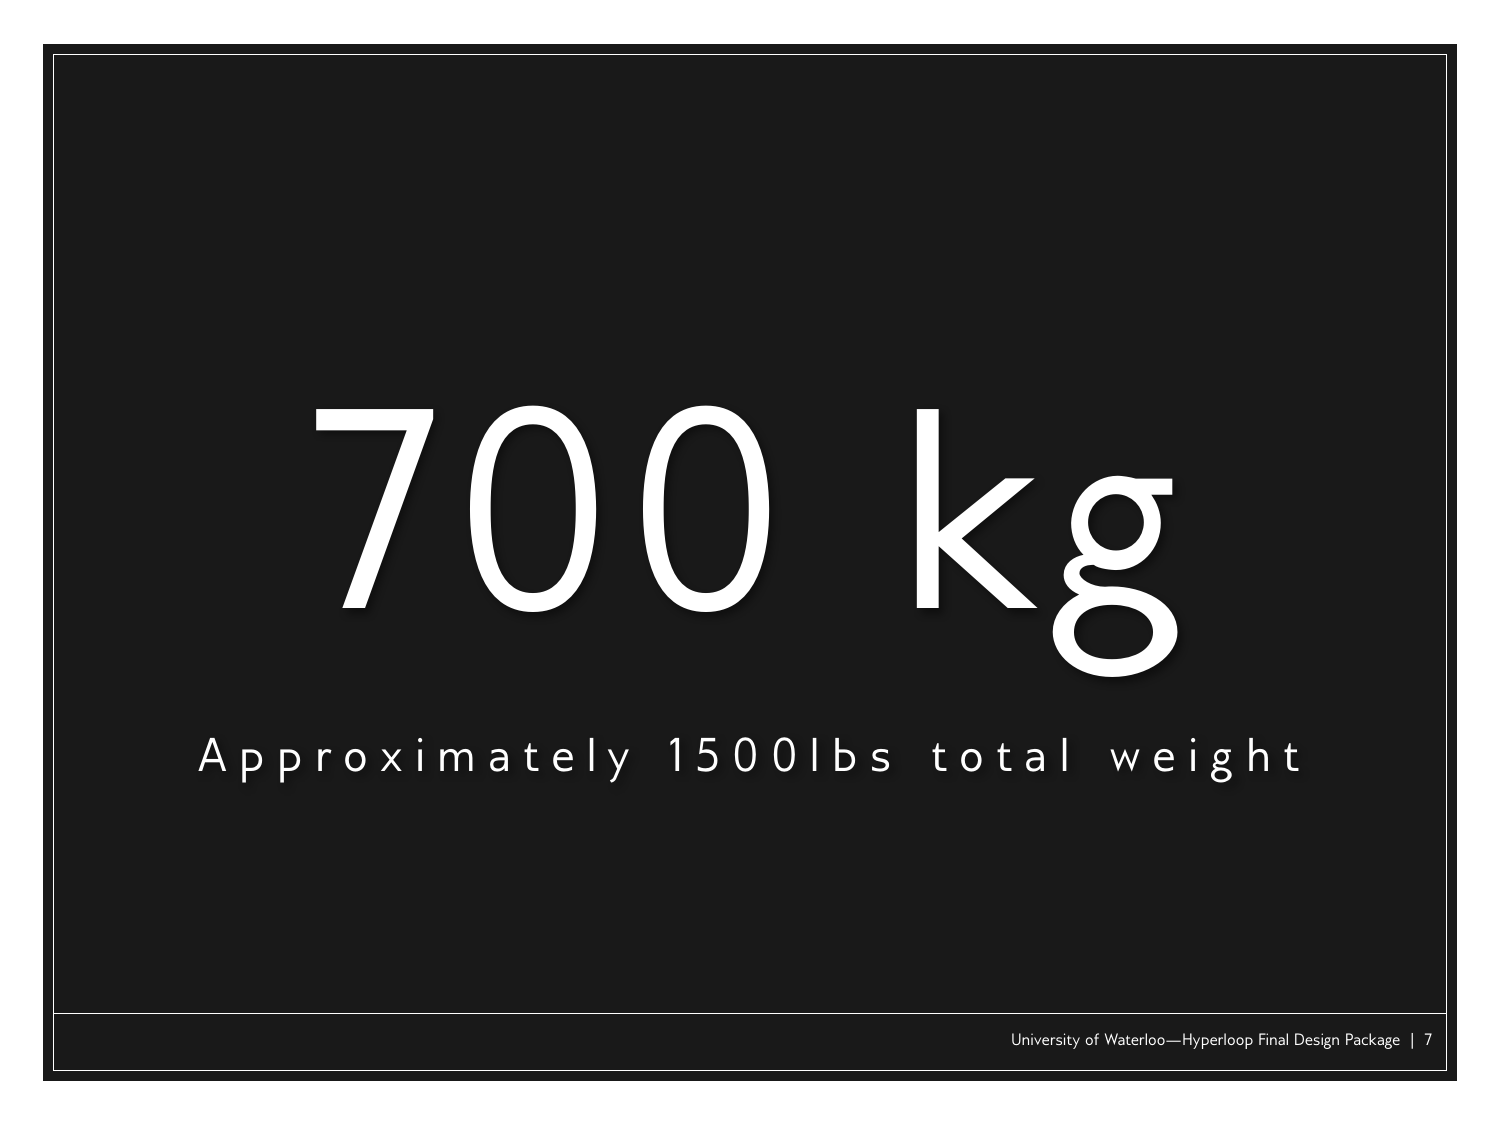

700 kg

Approximately 1500lbs total weight
University of Waterloo—Hyperloop Final Design Package  |  7